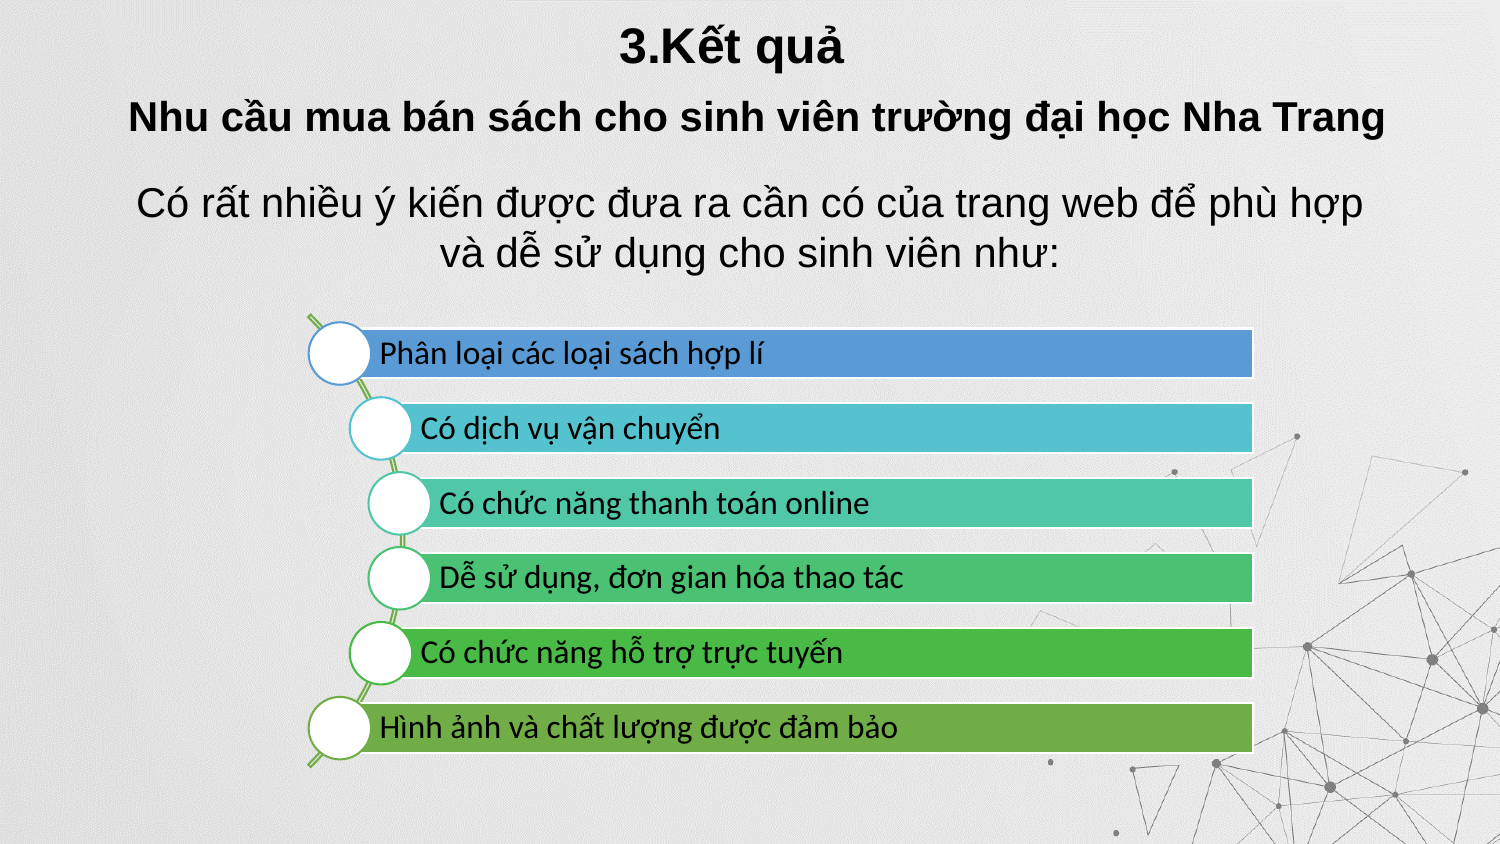

3.Kết quả
Nhu cầu mua bán sách cho sinh viên trường đại học Nha Trang
Có rất nhiều ý kiến được đưa ra cần có của trang web để phù hợp và dễ sử dụng cho sinh viên như:
Phân loại các loại sách hợp lí
Có dịch vụ vận chuyển
Có chức năng thanh toán online
Dễ sử dụng, đơn gian hóa thao tác
Có chức năng hỗ trợ trực tuyến
Hình ảnh và chất lượng được đảm bảo